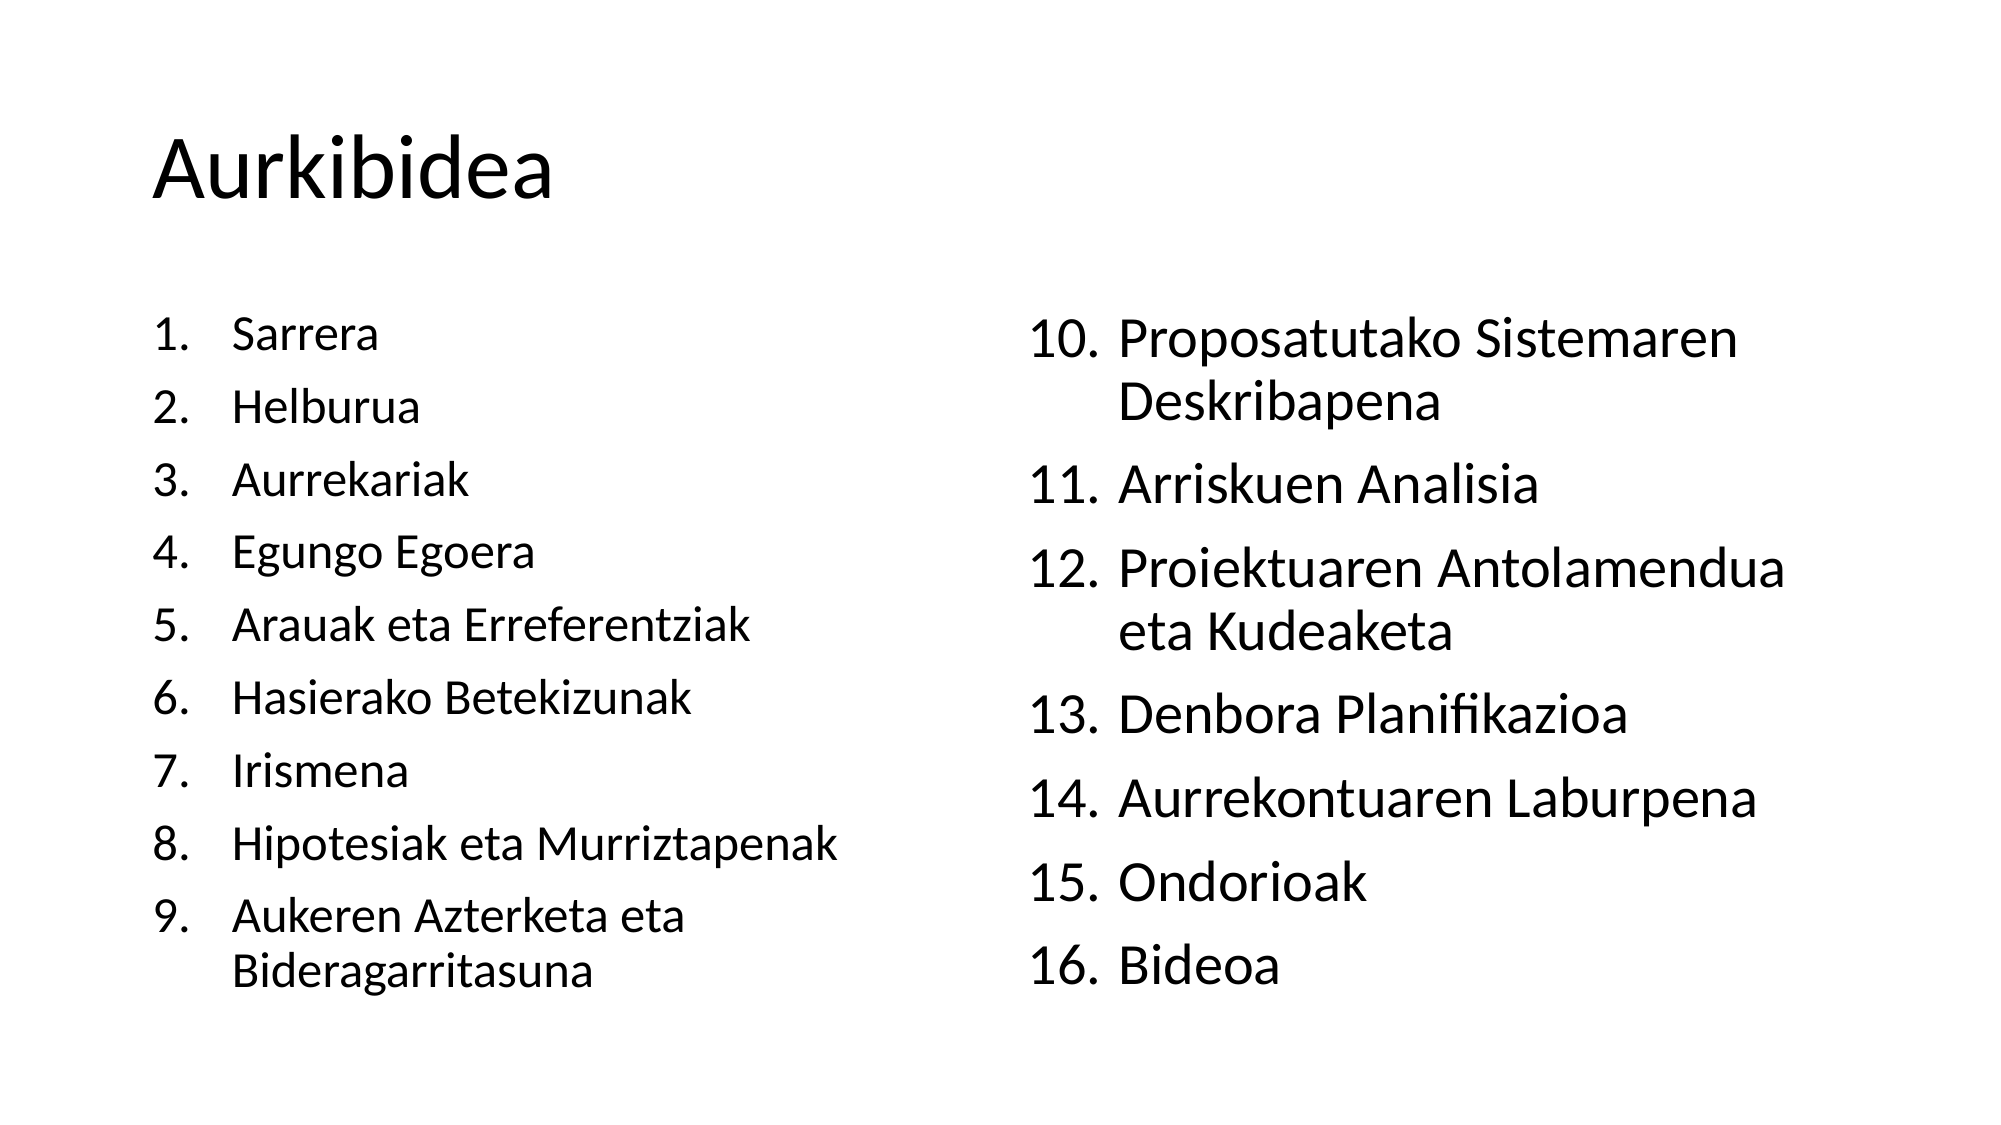

# Aurkibidea
Sarrera
Helburua
Aurrekariak
Egungo Egoera
Arauak eta Erreferentziak
Hasierako Betekizunak
Irismena
Hipotesiak eta Murriztapenak
Aukeren Azterketa eta Bideragarritasuna

Proposatutako Sistemaren Deskribapena
Arriskuen Analisia
Proiektuaren Antolamendua eta Kudeaketa
Denbora Planifikazioa
Aurrekontuaren Laburpena
Ondorioak
Bideoa